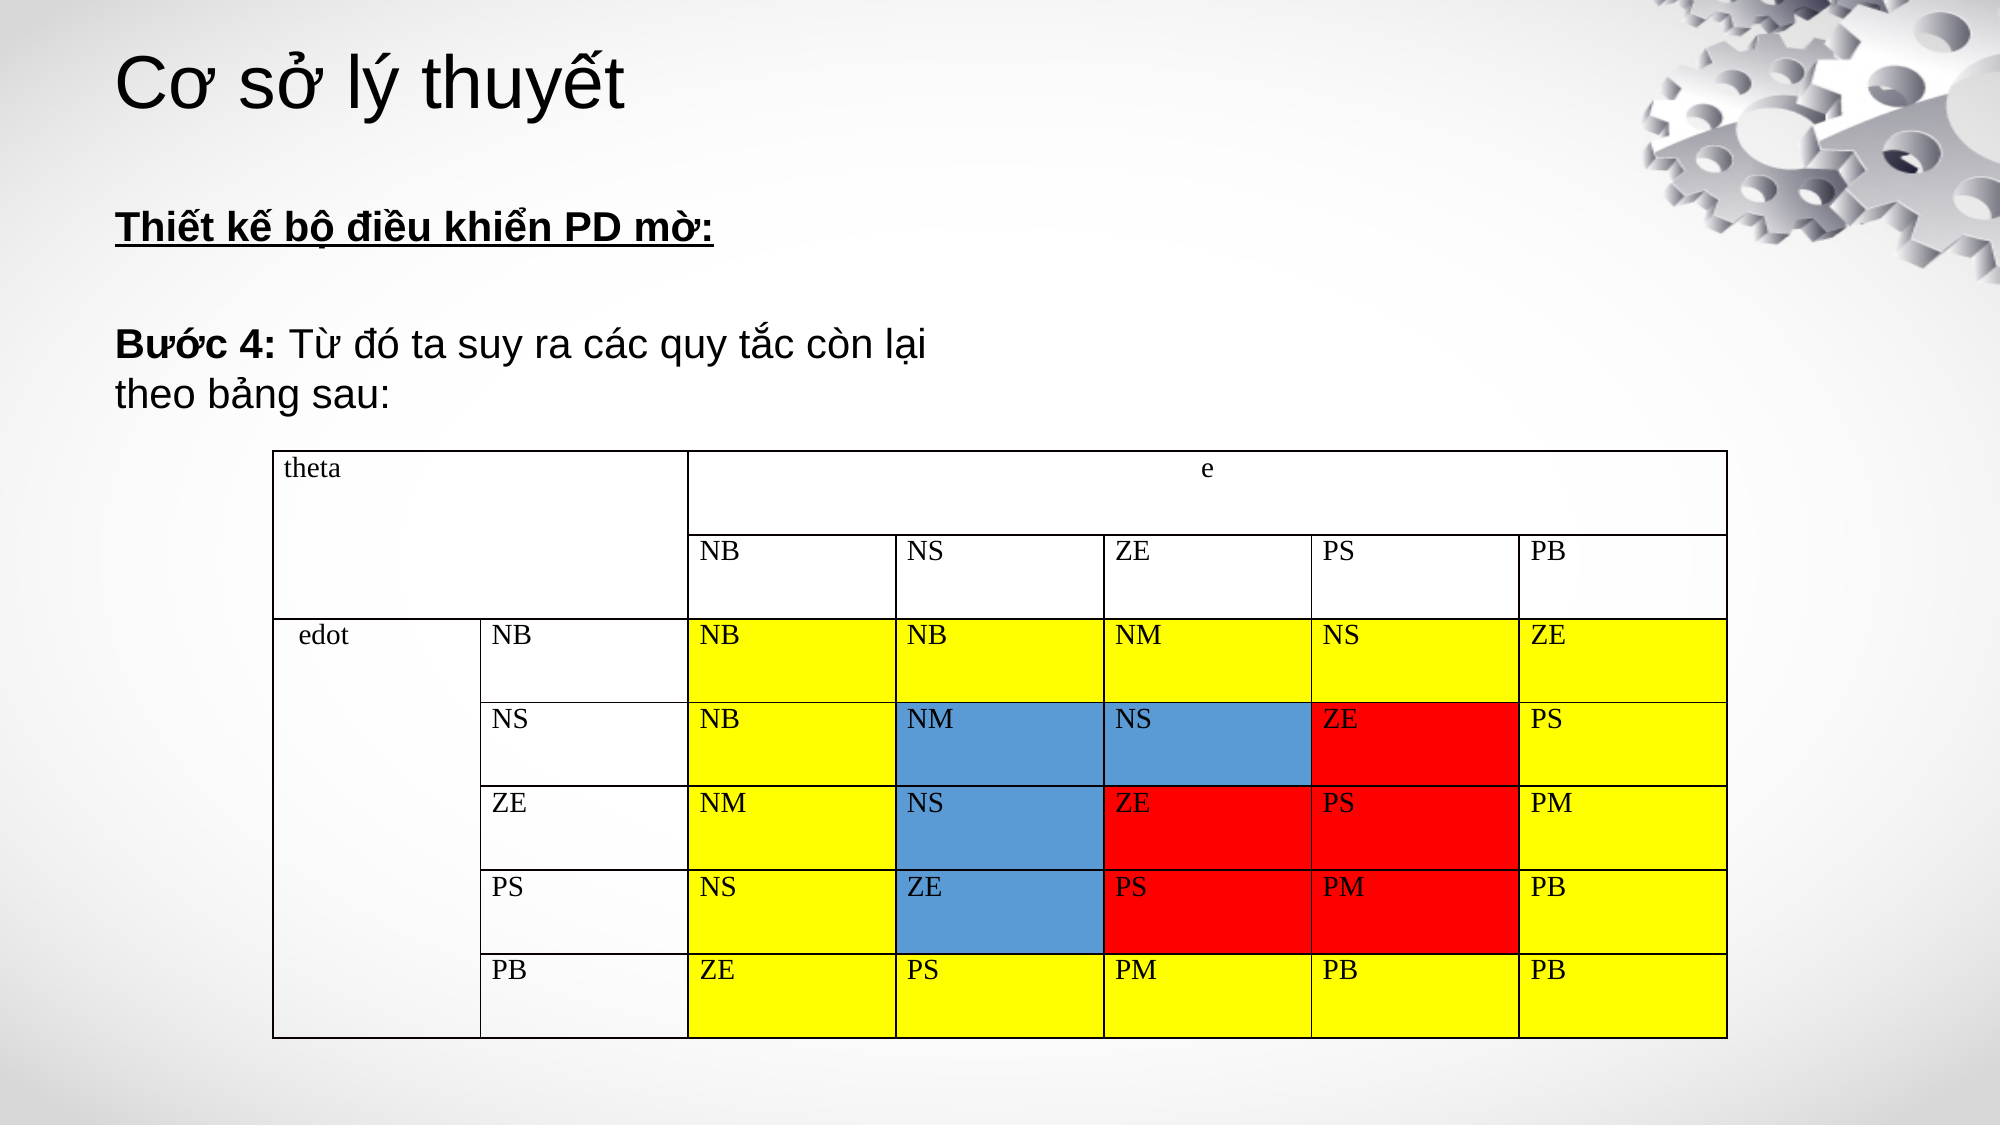

# Cơ sở lý thuyết
Thiết kế bộ điều khiển PD mờ:

Bước 4: Từ đó ta suy ra các quy tắc còn lại theo bảng sau:
| theta |  | e |  |  |  |  |
| --- | --- | --- | --- | --- | --- | --- |
|  |  | NB | NS | ZE | PS | PB |
| edot | NB | NB | NB | NM | NS | ZE |
|  | NS | NB | NM | NS | ZE | PS |
|  | ZE | NM | NS | ZE | PS | PM |
|  | PS | NS | ZE | PS | PM | PB |
|  | PB | ZE | PS | PM | PB | PB |